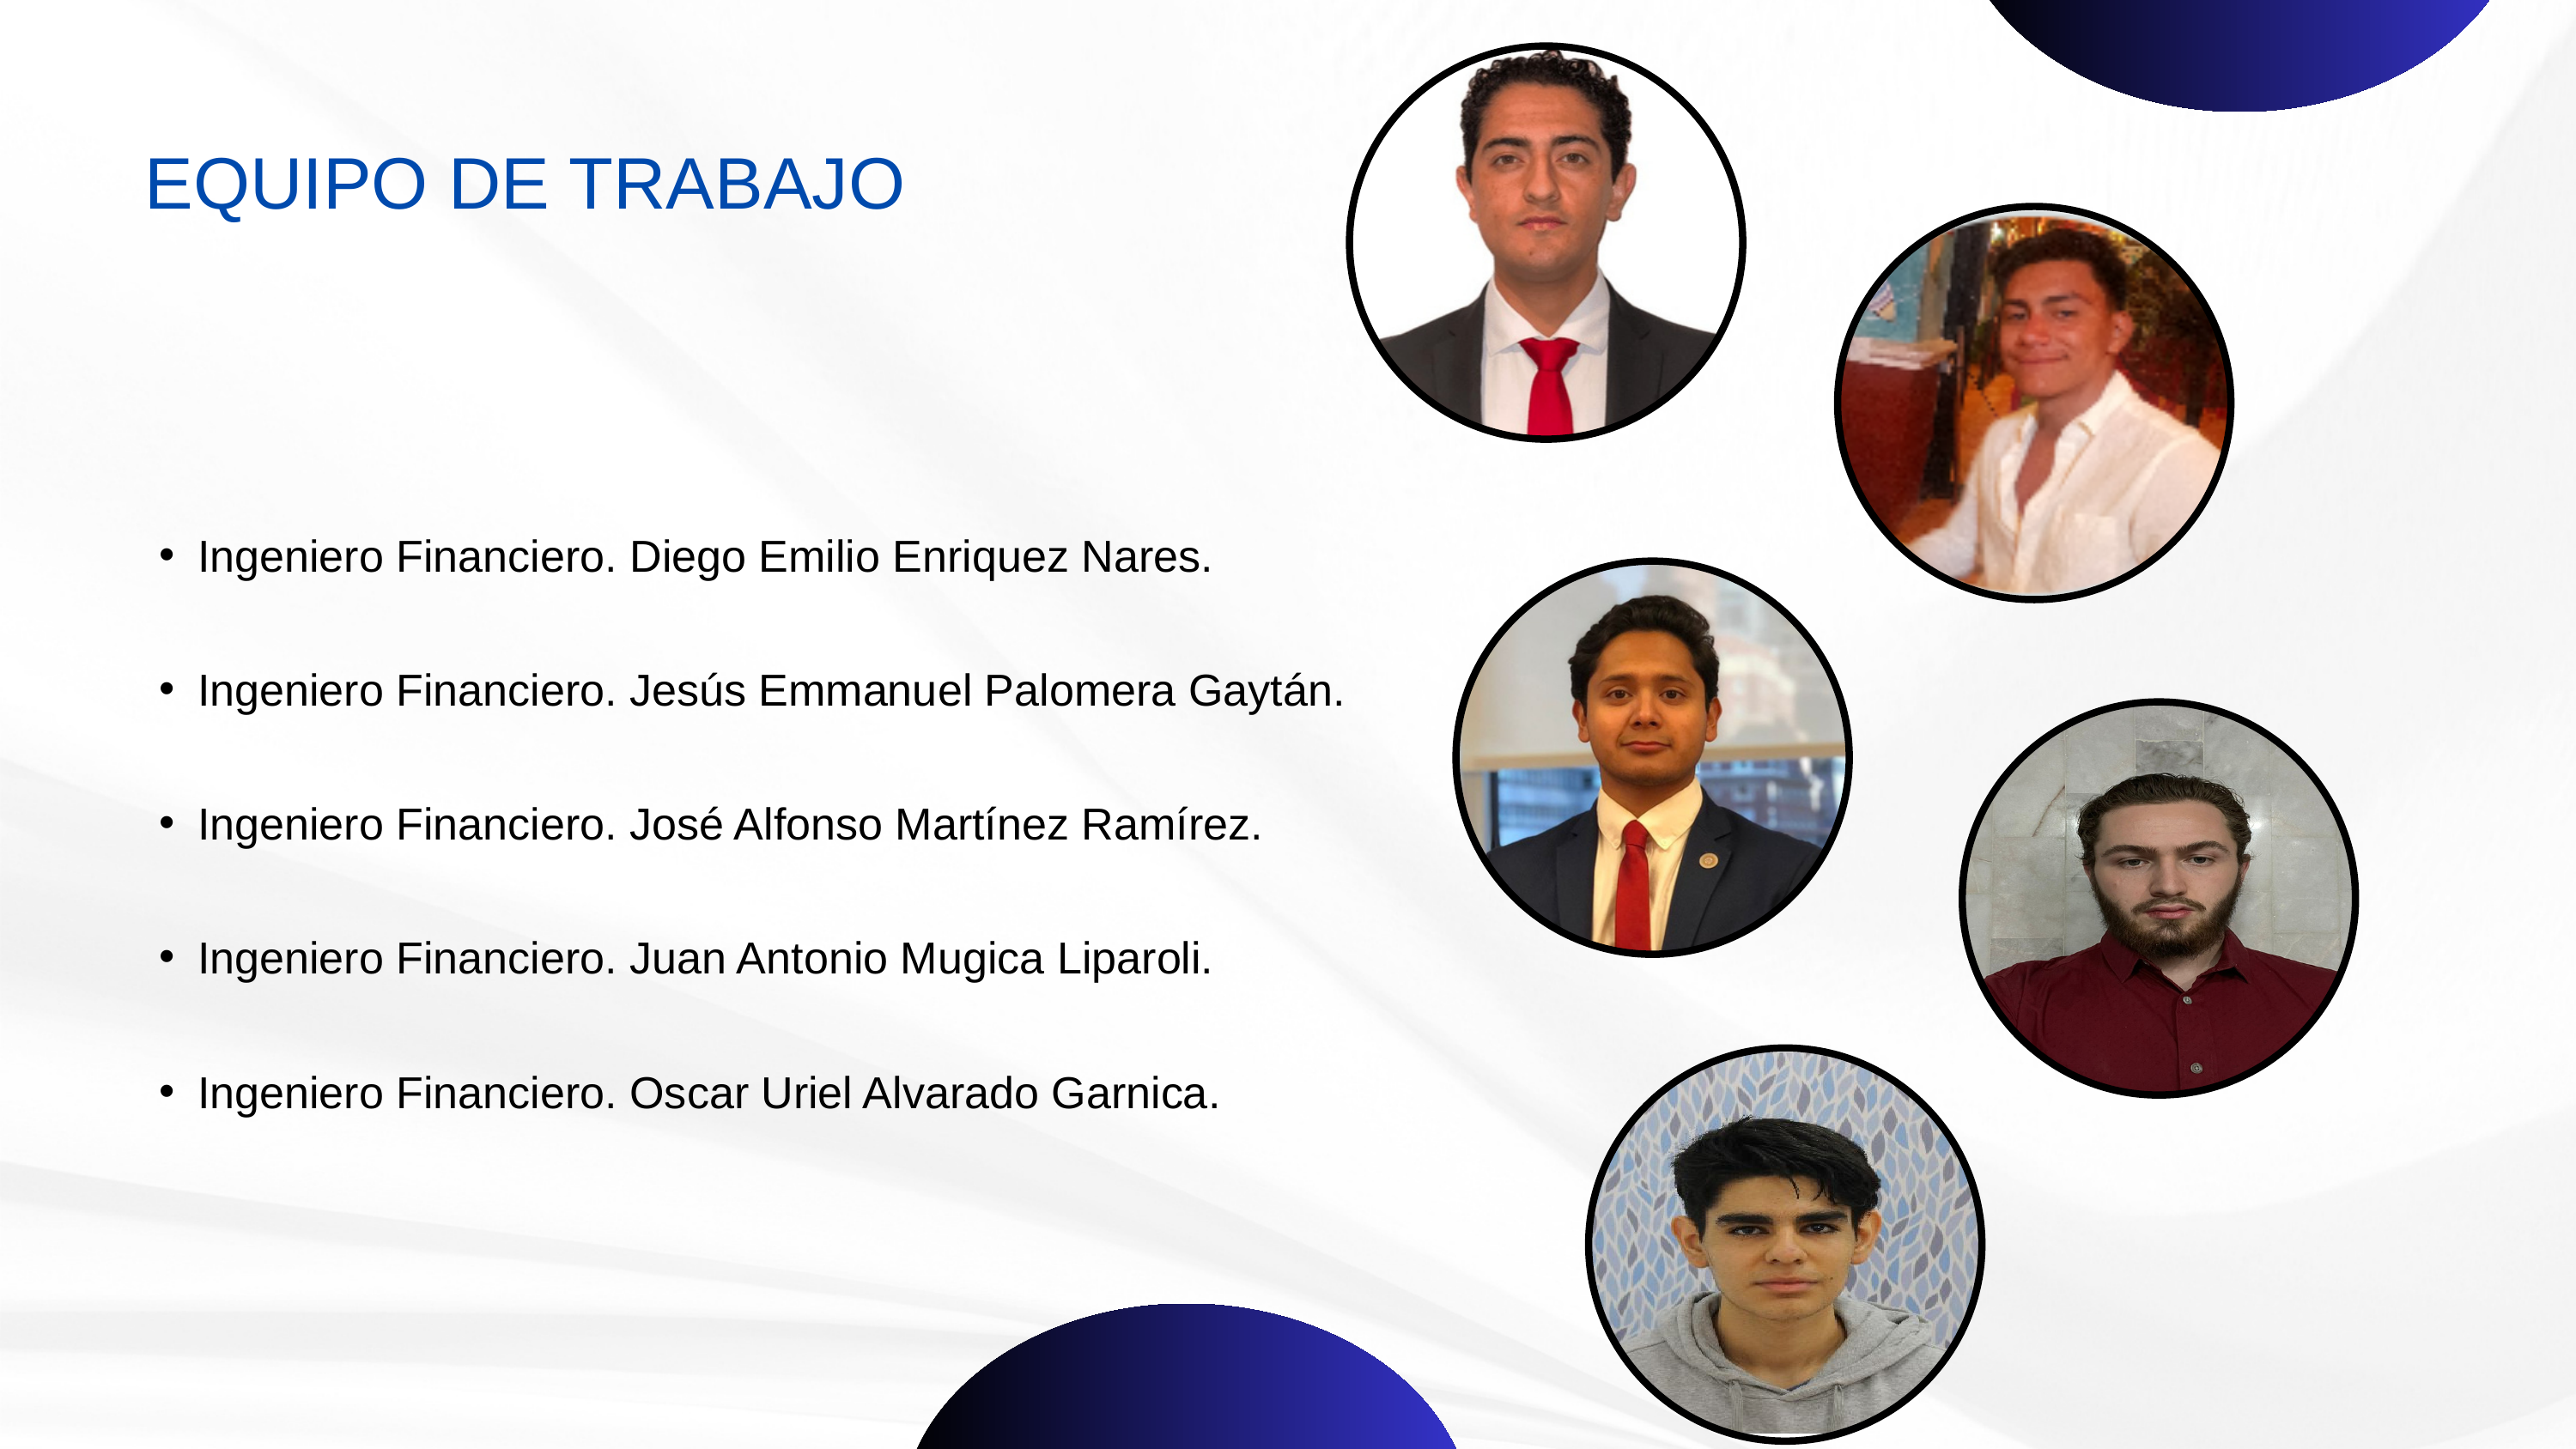

EQUIPO DE TRABAJO

Ingeniero Financiero. Diego Emilio Enriquez Nares.​

​​​​Ingeniero Financiero. Jesús Emmanuel Palomera Gaytán.

Ingeniero Financiero. José Alfonso Martínez Ramírez.

​​Ingeniero Financiero. Juan Antonio Mugica Liparoli.​​

Ingeniero Financiero. Oscar Uriel Alvarado Garnica.​​